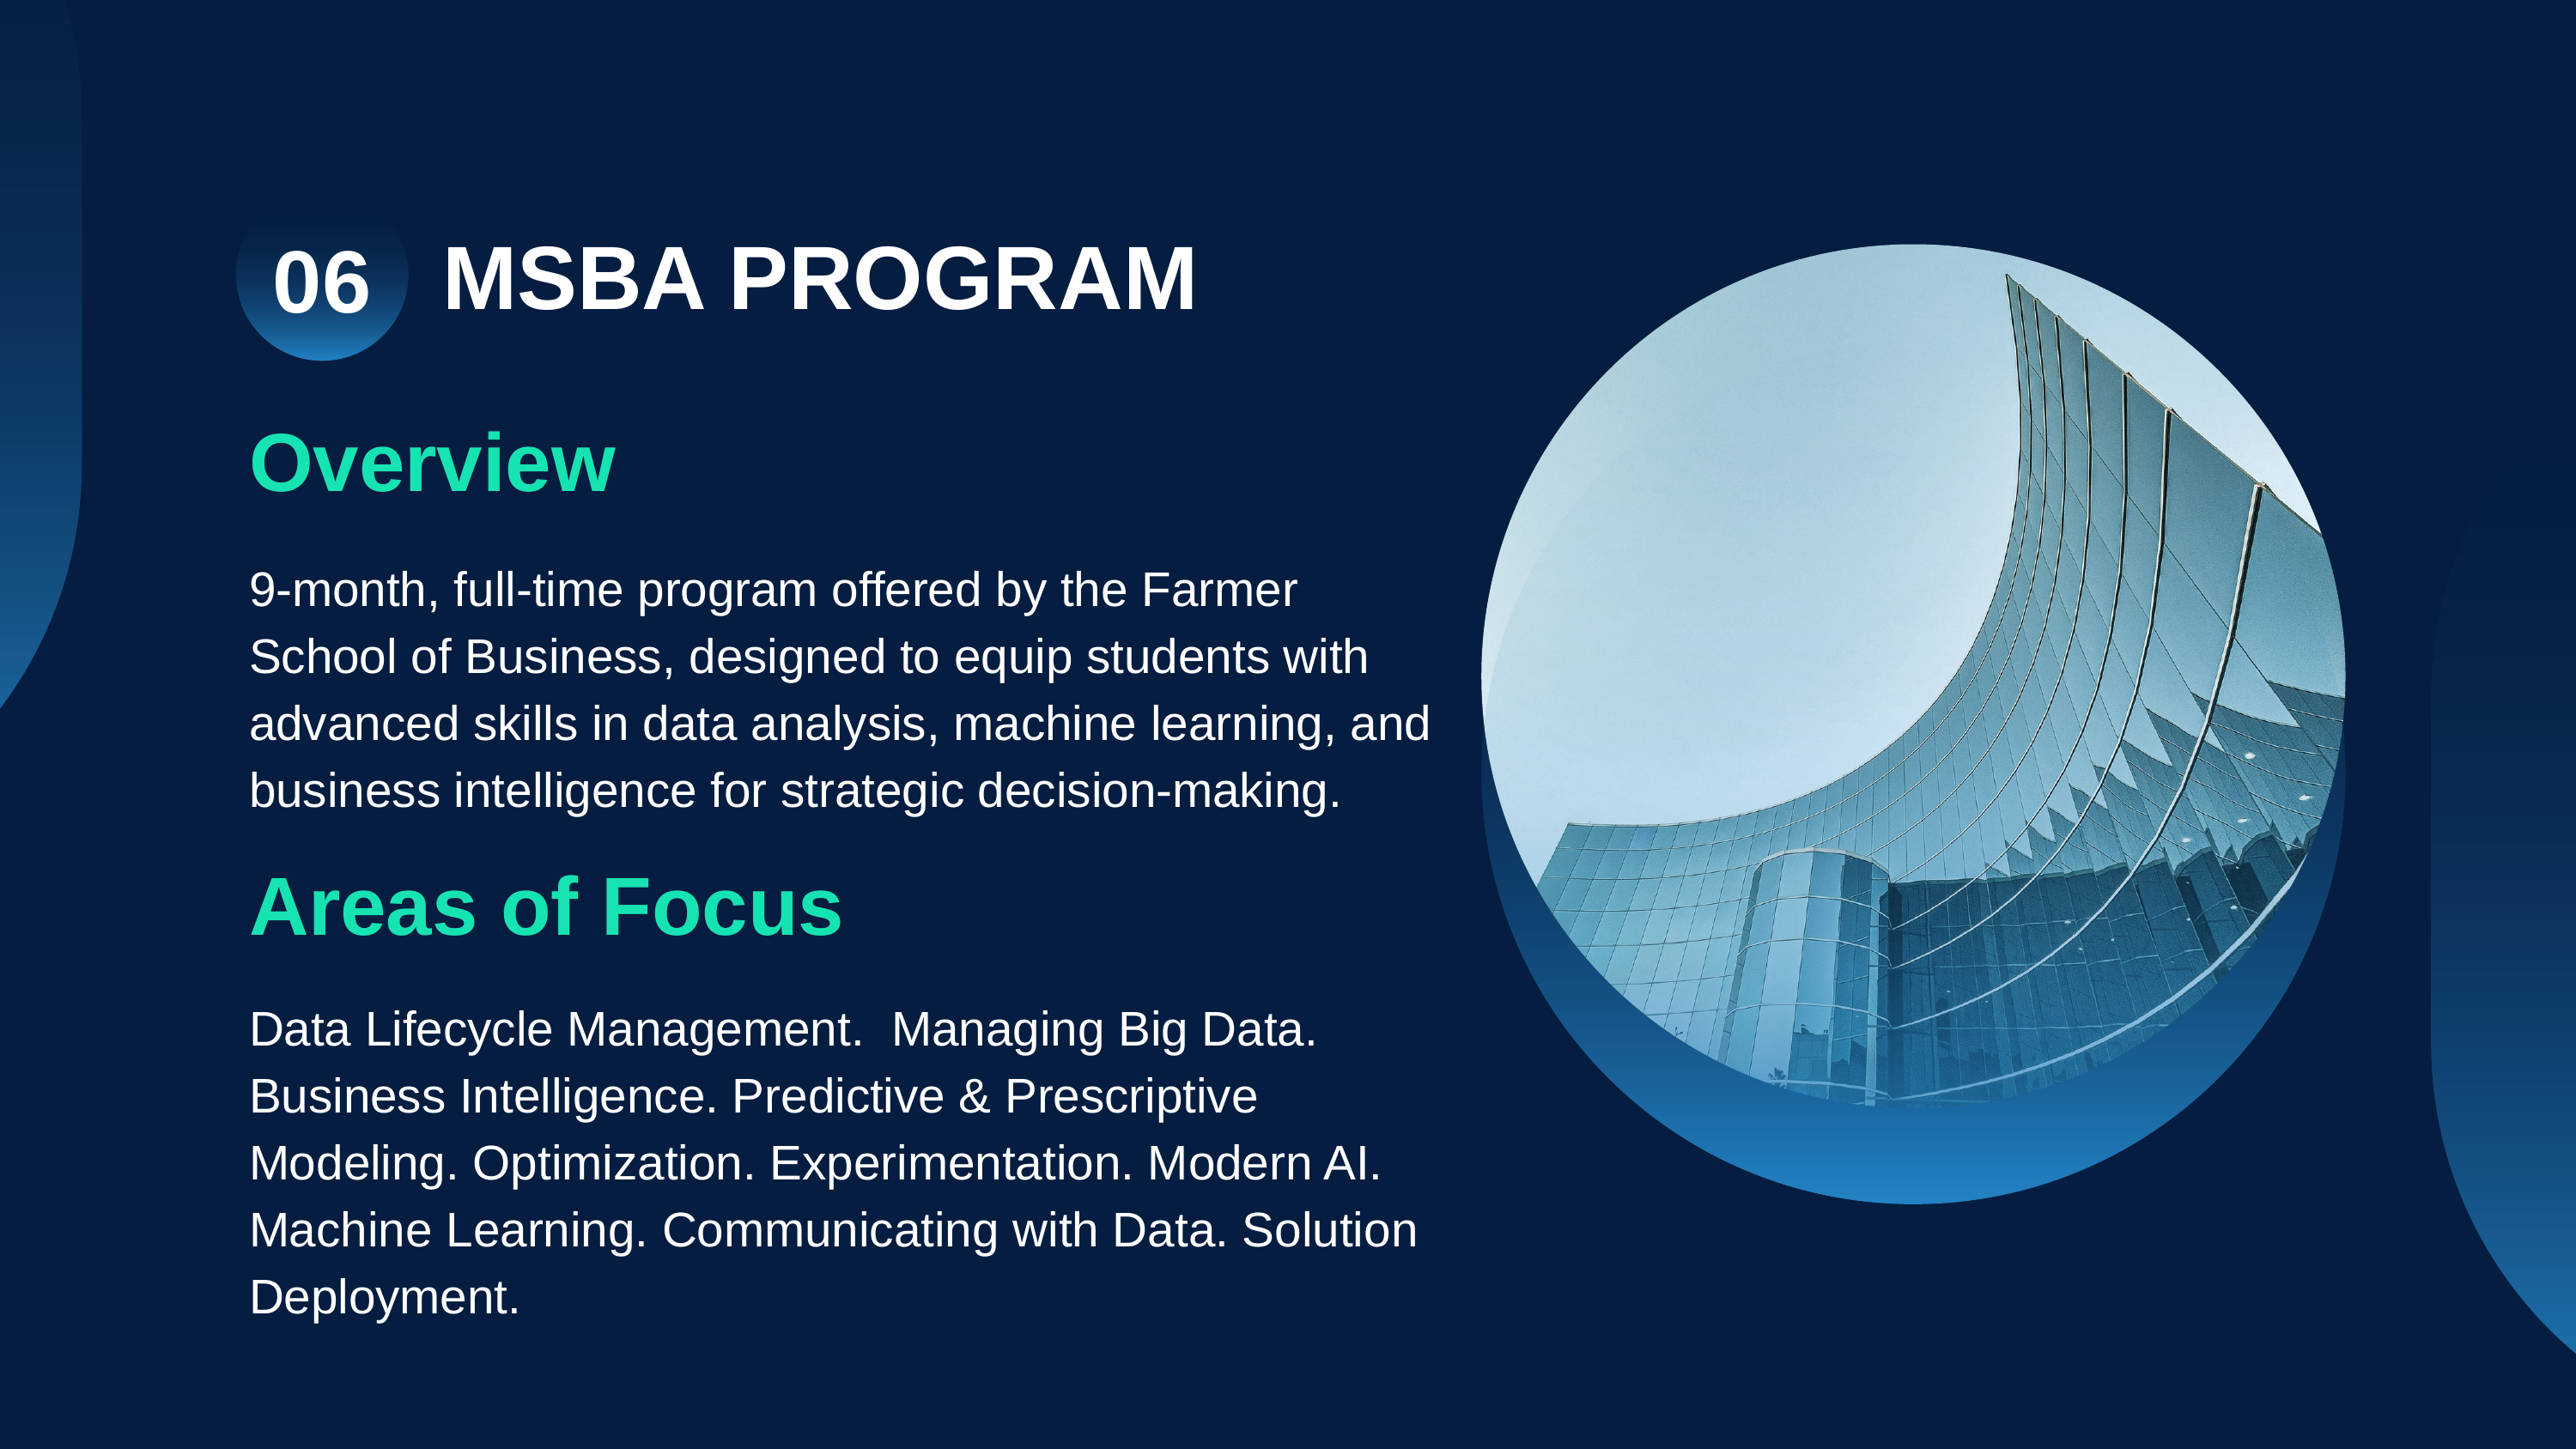

06
MSBA PROGRAM

Overview
9-month, full-time program offered by the Farmer School of Business, designed to equip students with advanced skills in data analysis, machine learning, and business intelligence for strategic decision-making.
Areas of Focus
Data Lifecycle Management.  Managing Big Data. Business Intelligence. Predictive & Prescriptive Modeling. Optimization. Experimentation. Modern AI.  Machine Learning. Communicating with Data. Solution Deployment.